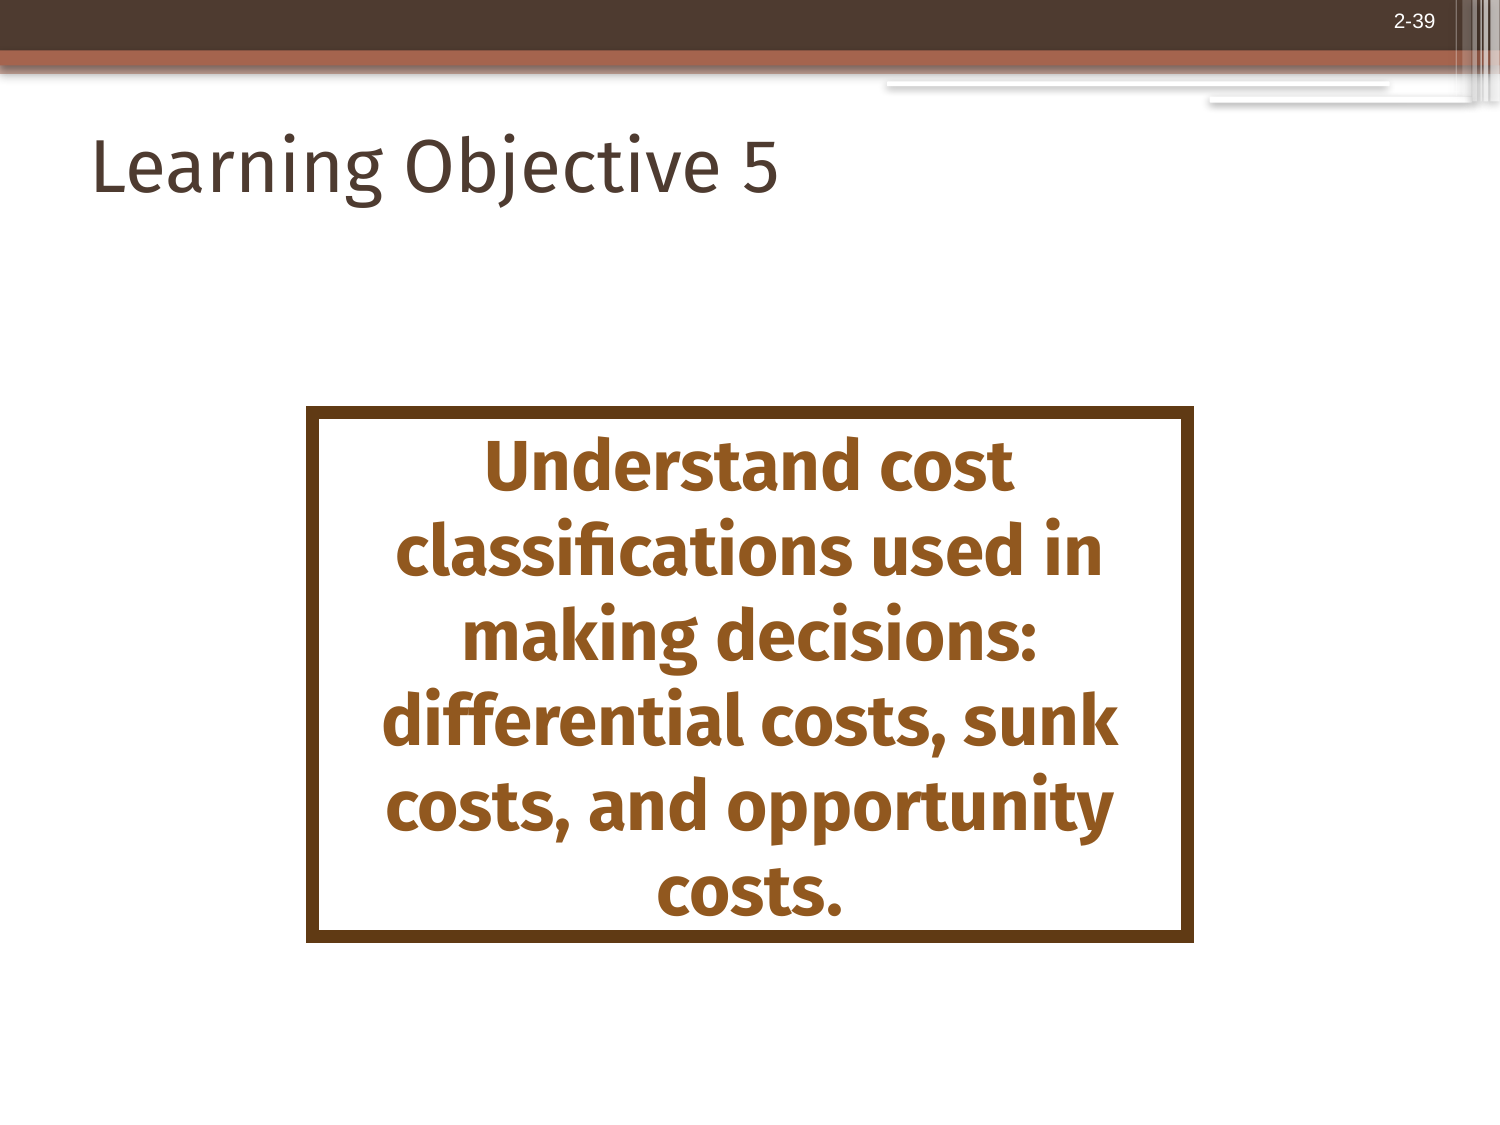

# Learning Objective 5
Understand cost classifications used in making decisions: differential costs, sunk costs, and opportunity costs.